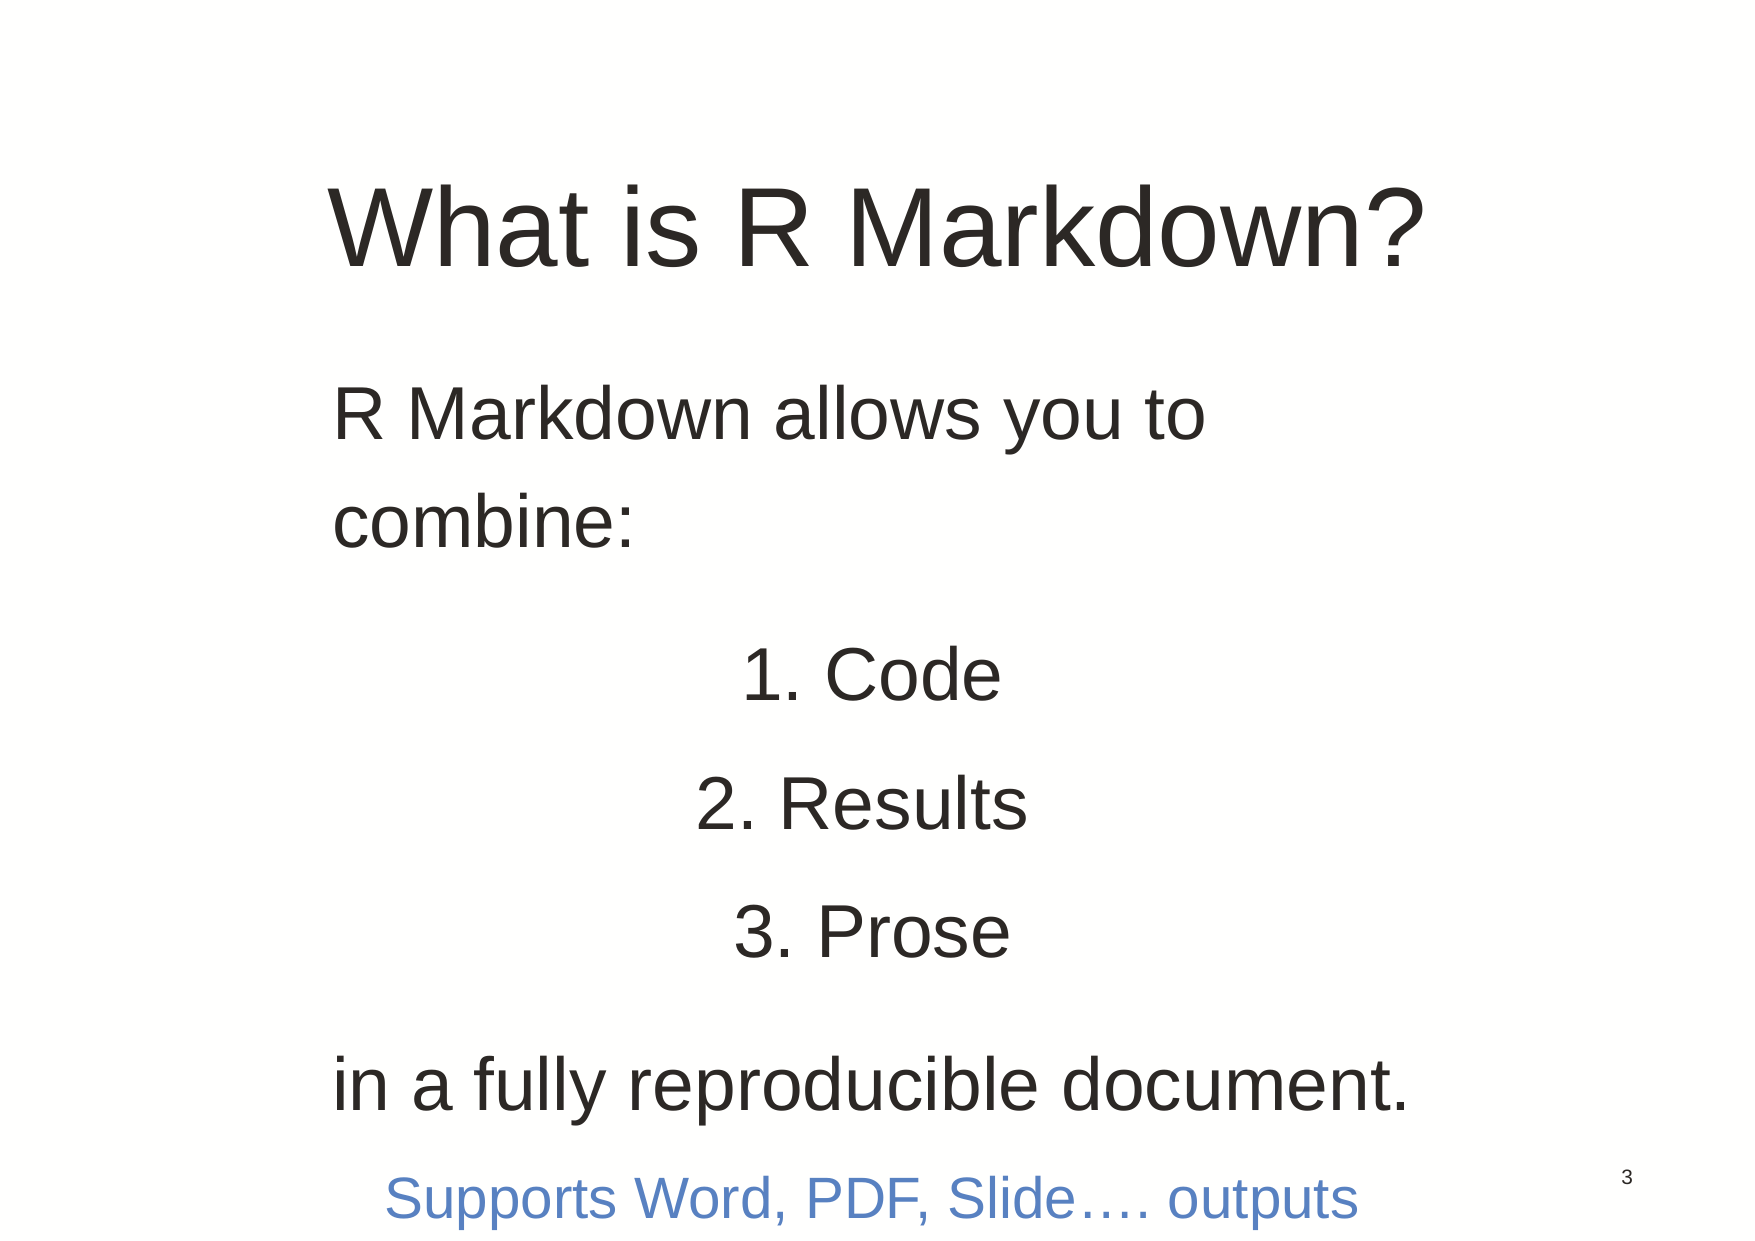

# What is R Markdown?
R Markdown allows you to combine:

 Code
 Results
 Prose

in a fully reproducible document.
Supports Word, PDF, Slide…. outputs
3